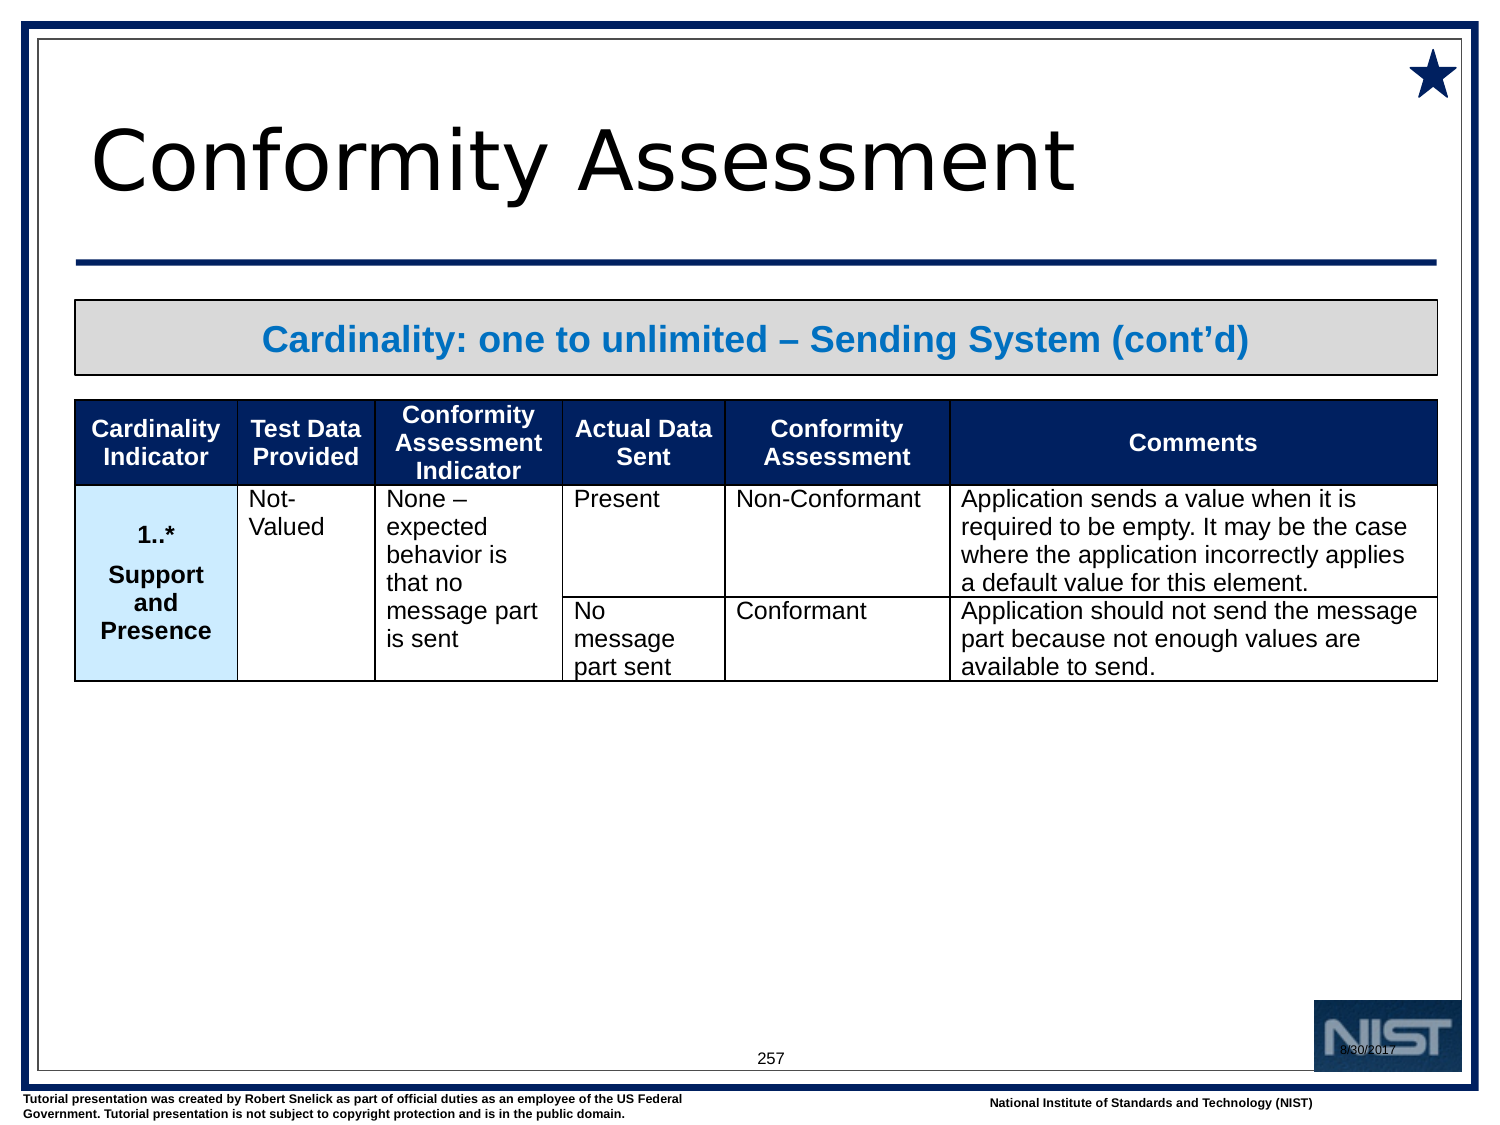

# Conformity Assessment
Cardinality: one to unlimited – Sending System (cont’d)
| Cardinality Indi­cator | Test Data Provided | Conformity Assessment Indicator | Actual Data Sent | Conformity Assessment | Comments |
| --- | --- | --- | --- | --- | --- |
| 1..\* Support and Presence | Not- Valued | None – expected behavior is that no message part is sent | Present | Non-Conformant | Application sends a value when it is required to be empty. It may be the case where the application incorrectly applies a default value for this element. |
|  |  |  | No message part sent | Conformant | Application should not send the message part because not enough values are available to send. |
257
8/30/2017